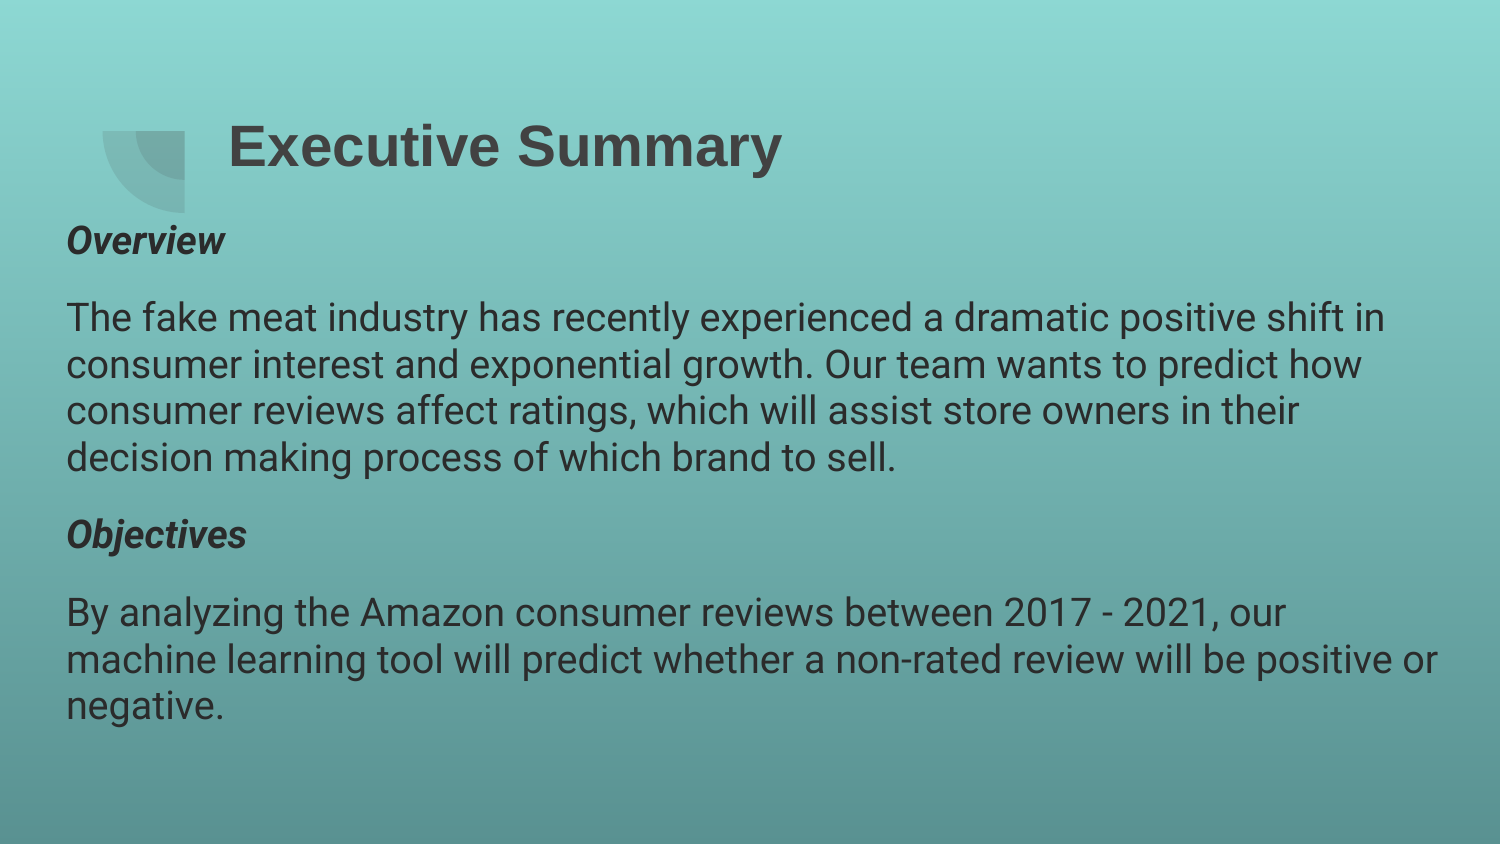

# Executive Summary
Overview
The fake meat industry has recently experienced a dramatic positive shift in consumer interest and exponential growth. Our team wants to predict how consumer reviews affect ratings, which will assist store owners in their decision making process of which brand to sell.
Objectives
By analyzing the Amazon consumer reviews between 2017 - 2021, our machine learning tool will predict whether a non-rated review will be positive or negative.